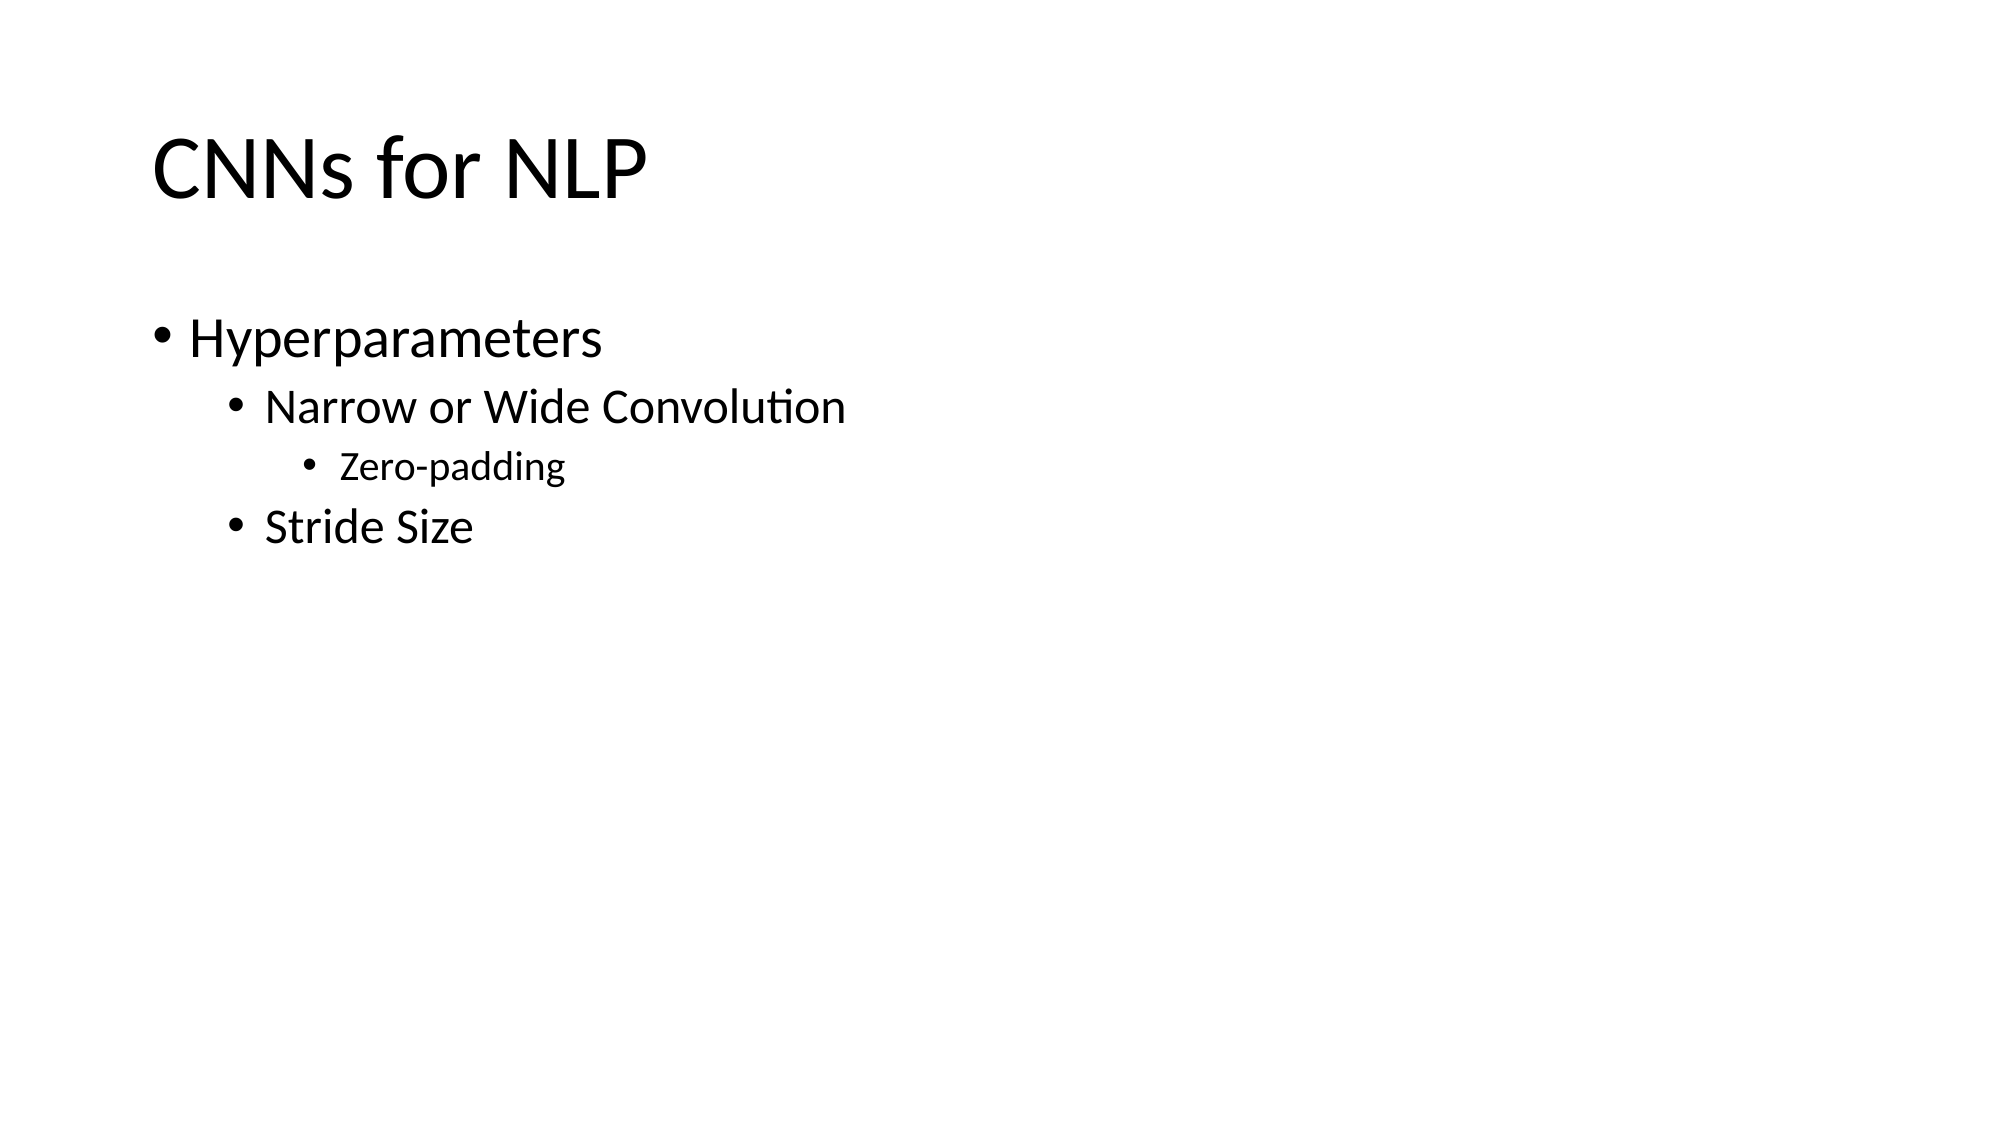

# CNNs for NLP
Hyperparameters
Narrow or Wide Convolution
Zero-padding
Stride Size